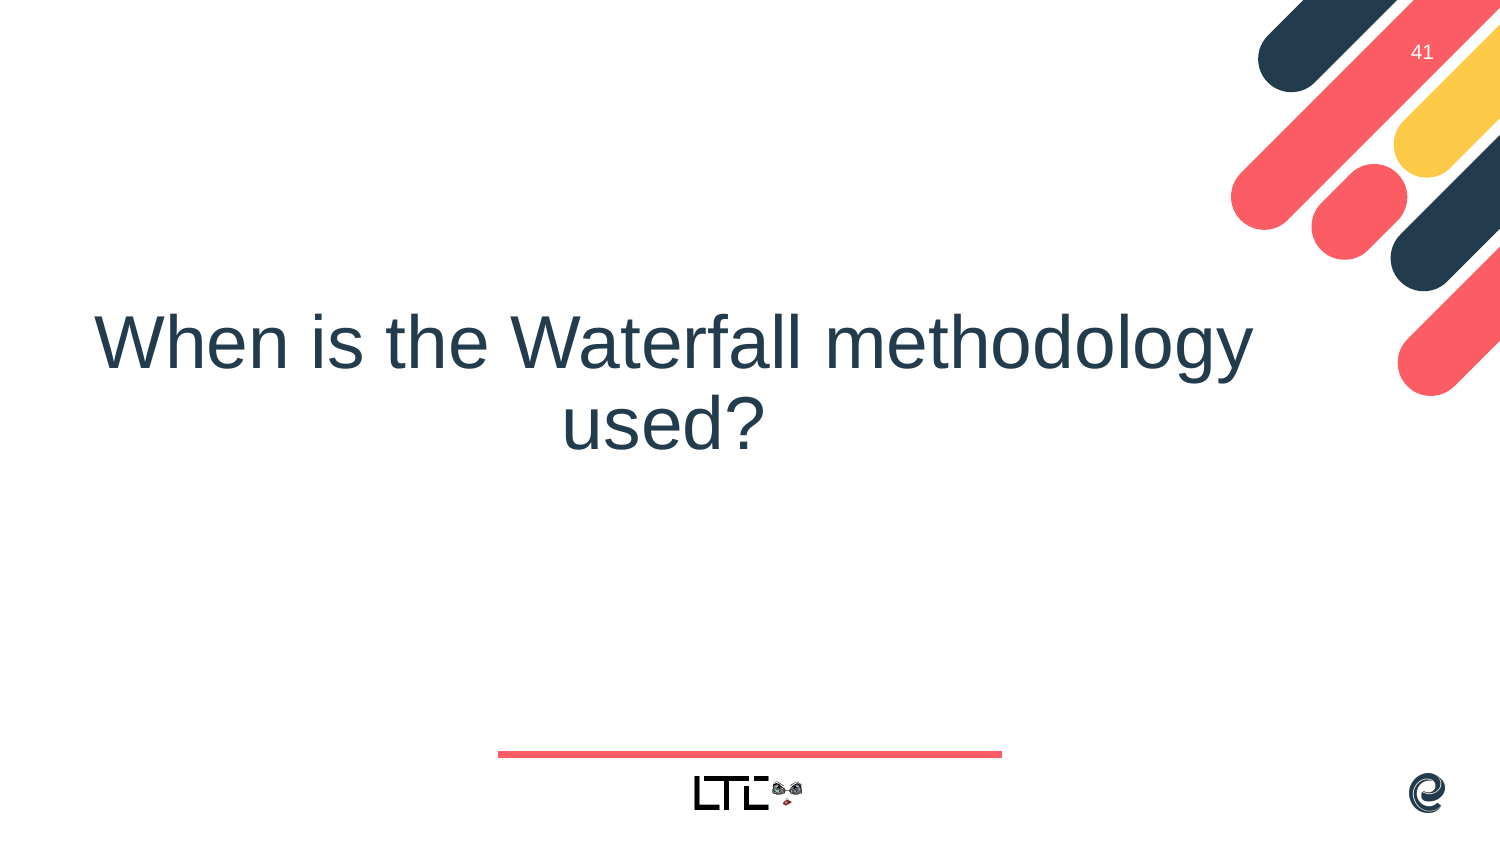

41
# When is the Waterfall methodology used?